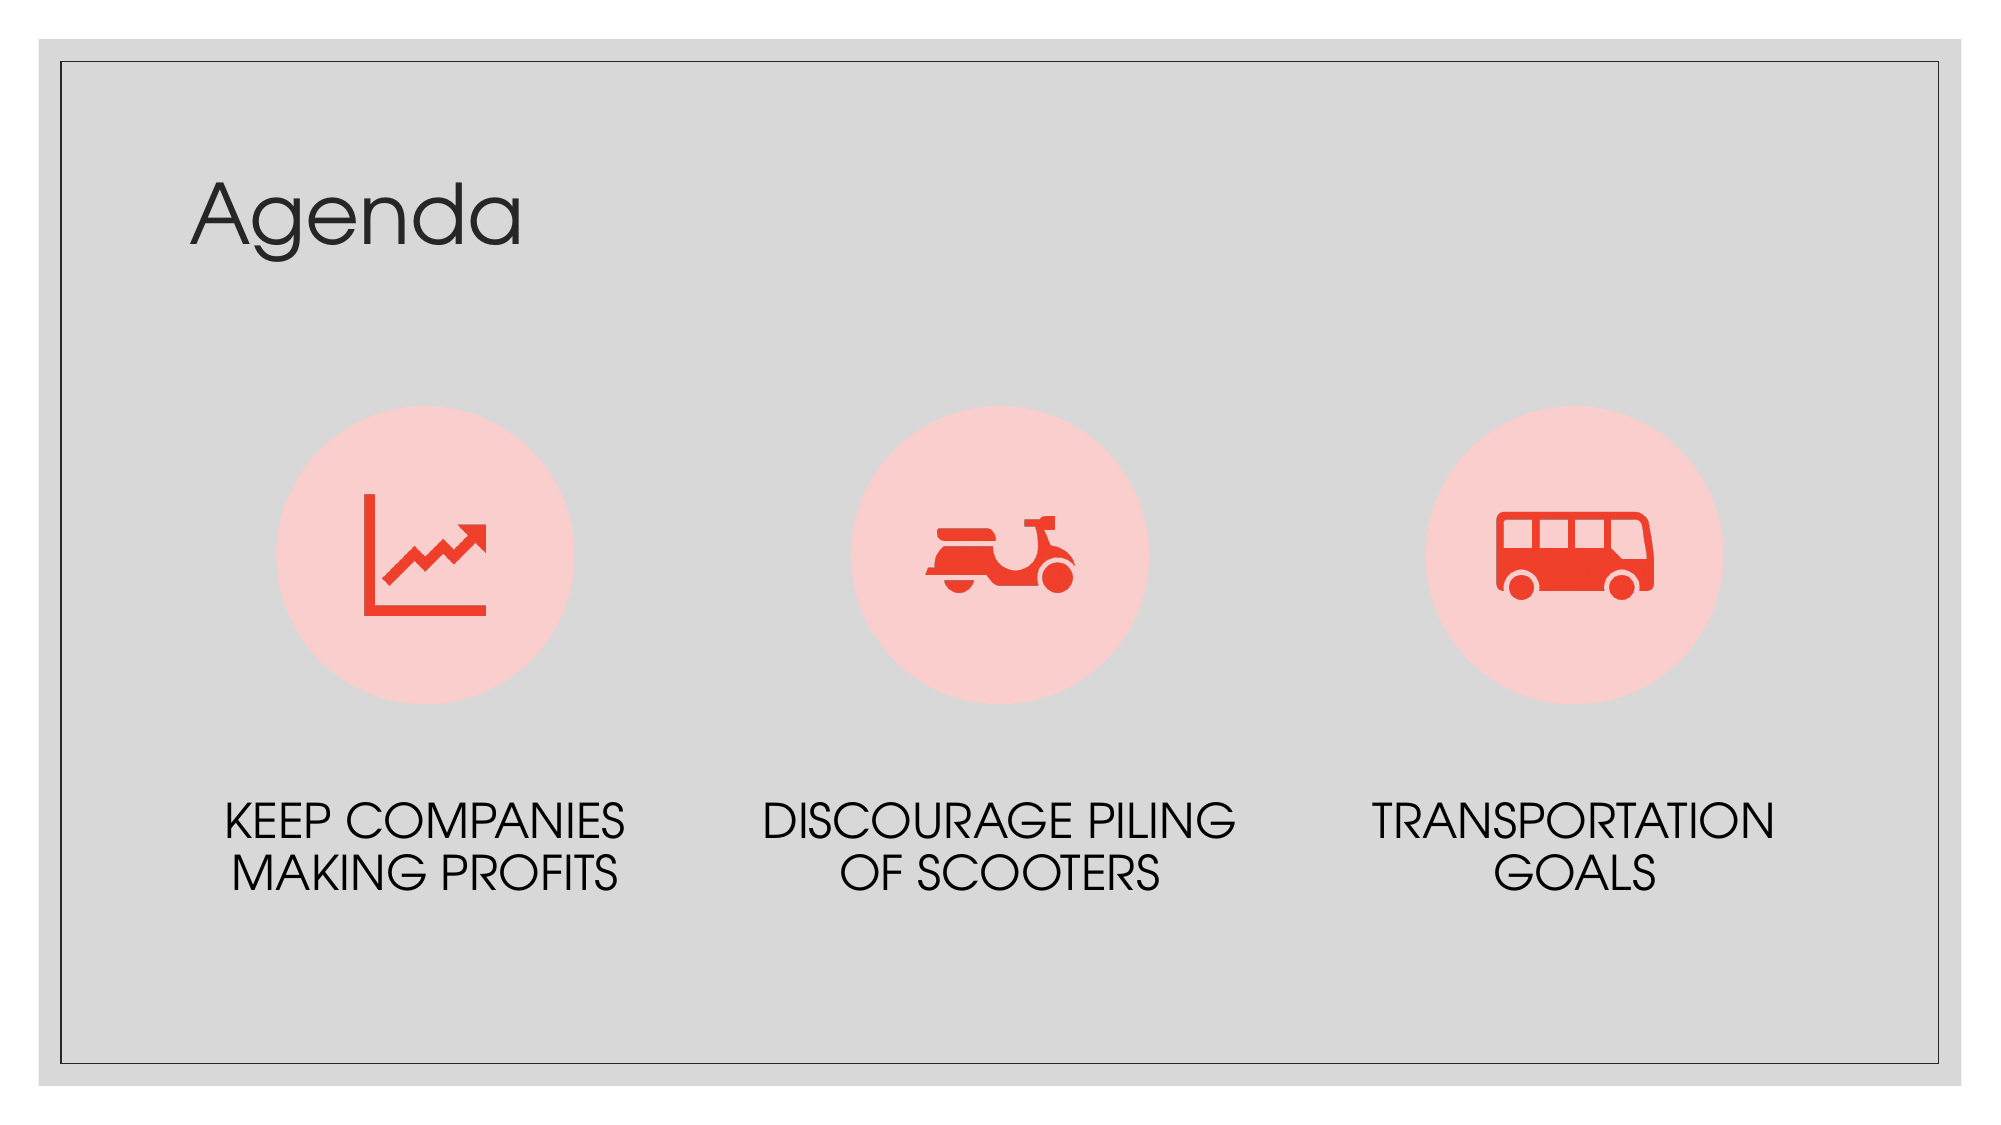

# Agenda
Keep Companies making Profits
Discourage Piling of Scooters
Transportation Goals